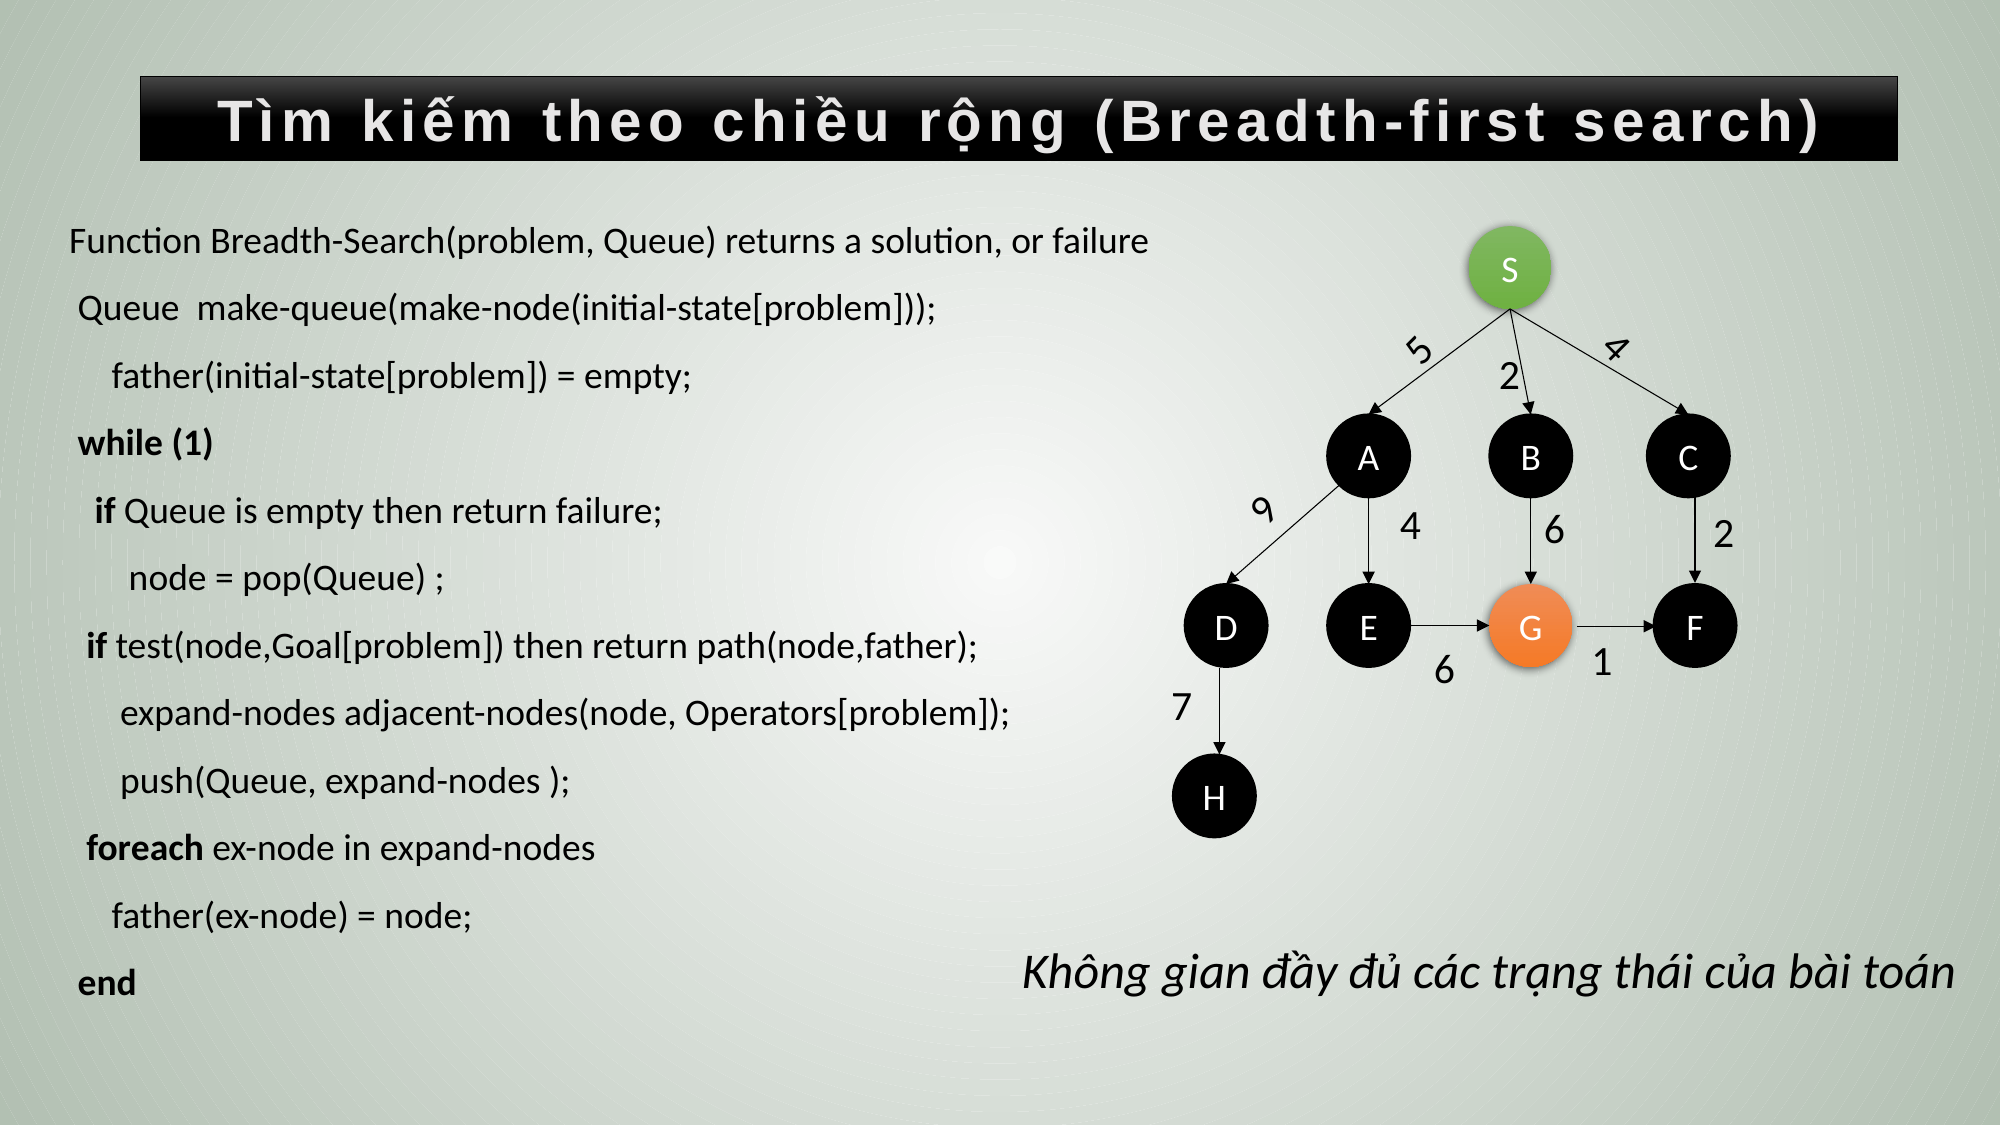

Tìm kiếm theo chiều rộng (Breadth-first search)
Function Breadth-Search(problem, Queue) returns a solution, or failure
 Queue  make-queue(make-node(initial-state[problem]));
     father(initial-state[problem]) = empty;
 while (1)
   if Queue is empty then return failure;
       node = pop(Queue) ;
  if test(node,Goal[problem]) then return path(node,father);
      expand-nodes adjacent-nodes(node, Operators[problem]);
      push(Queue, expand-nodes );
  foreach ex-node in expand-nodes
     father(ex-node) = node;
 end
S
5
4
2
A
C
B
9
4
6
2
D
E
F
G
1
6
7
H
Không gian đầy đủ các trạng thái của bài toán